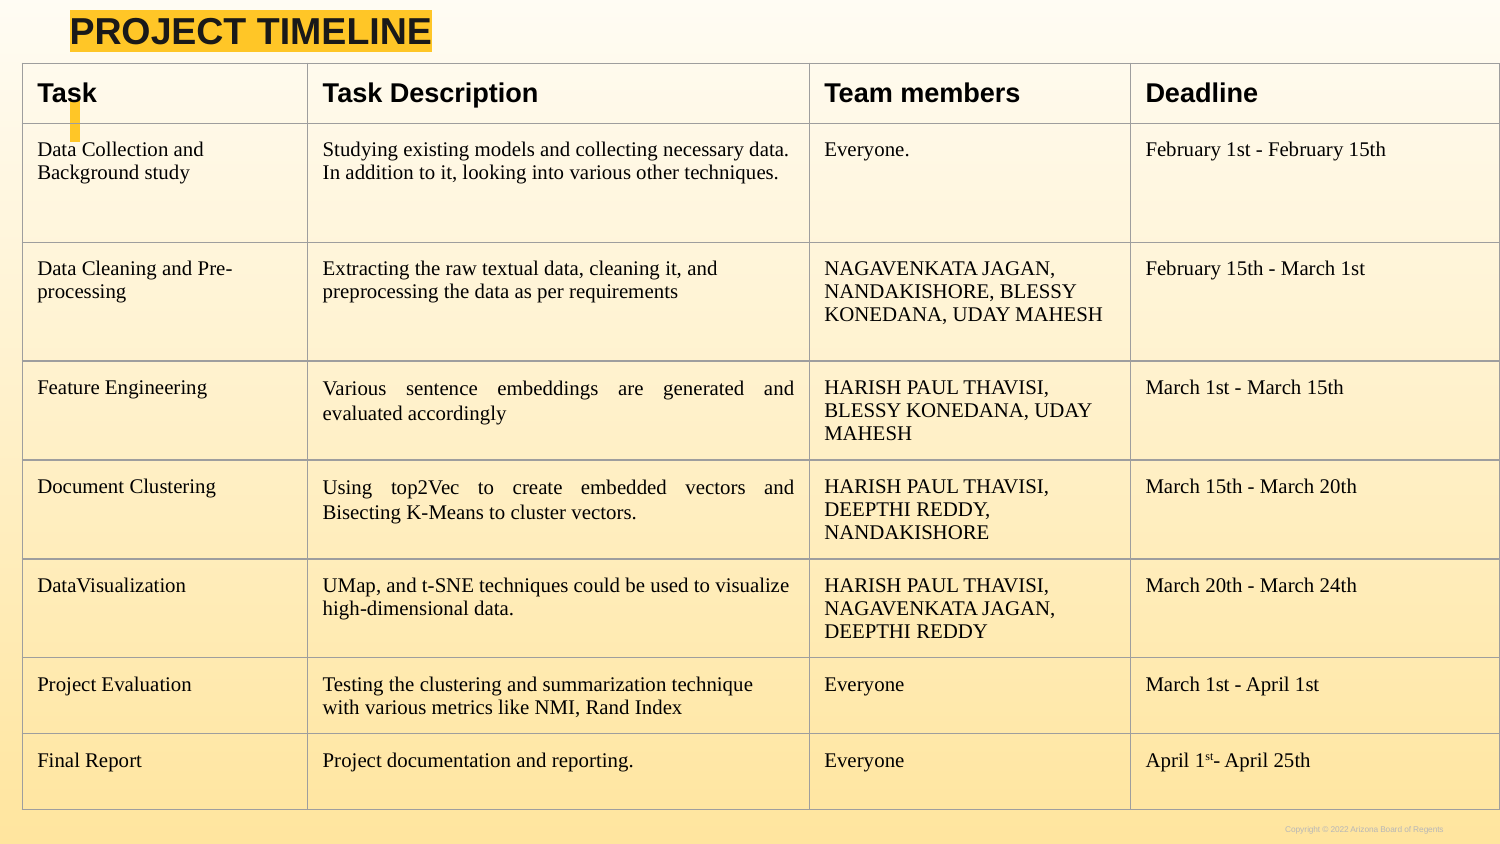

# PROJECT TIMELINE

| Task | Task Description | Team members | Deadline |
| --- | --- | --- | --- |
| Data Collection and Background study | Studying existing models and collecting necessary data. In addition to it, looking into various other techniques. | Everyone. | February 1st - February 15th |
| Data Cleaning and Pre-processing | Extracting the raw textual data, cleaning it, and preprocessing the data as per requirements | NAGAVENKATA JAGAN, NANDAKISHORE, BLESSY KONEDANA, UDAY MAHESH | February 15th - March 1st |
| Feature Engineering | Various sentence embeddings are generated and evaluated accordingly | HARISH PAUL THAVISI, BLESSY KONEDANA, UDAY MAHESH | March 1st - March 15th |
| Document Clustering | Using top2Vec to create embedded vectors and Bisecting K-Means to cluster vectors. | HARISH PAUL THAVISI, DEEPTHI REDDY, NANDAKISHORE | March 15th - March 20th |
| DataVisualization | UMap, and t-SNE techniques could be used to visualize high-dimensional data. | HARISH PAUL THAVISI, NAGAVENKATA JAGAN, DEEPTHI REDDY | March 20th - March 24th |
| Project Evaluation | Testing the clustering and summarization technique with various metrics like NMI, Rand Index | Everyone | March 1st - April 1st |
| Final Report | Project documentation and reporting. | Everyone | April 1st- April 25th |